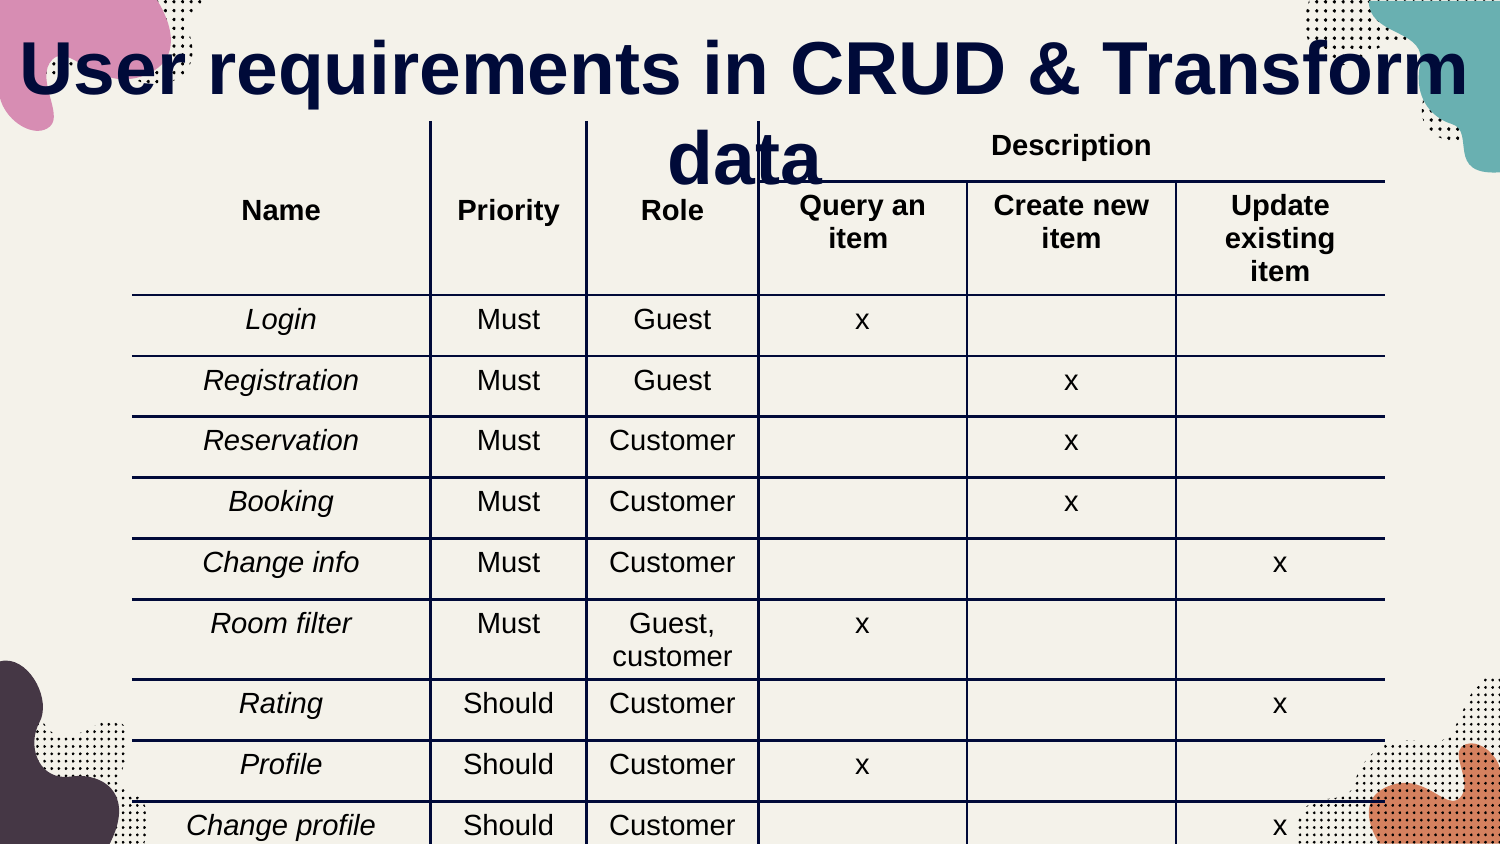

# User requirements in CRUD & Transform data
| Name | Priority | Role | Description |  |  |
| --- | --- | --- | --- | --- | --- |
|  |  |  | Query an item | Create new item | Update existing item |
| Login | Must | Guest | x |  |  |
| Registration | Must | Guest |  | x |  |
| Reservation | Must | Customer |  | x |  |
| Booking | Must | Customer |  | x |  |
| Change info | Must | Customer |  |  | x |
| Room filter | Must | Guest, customer | x |  |  |
| Rating | Should | Customer |  |  | x |
| Profile | Should | Customer | x |  |  |
| Change profile | Should | Customer |  |  | x |